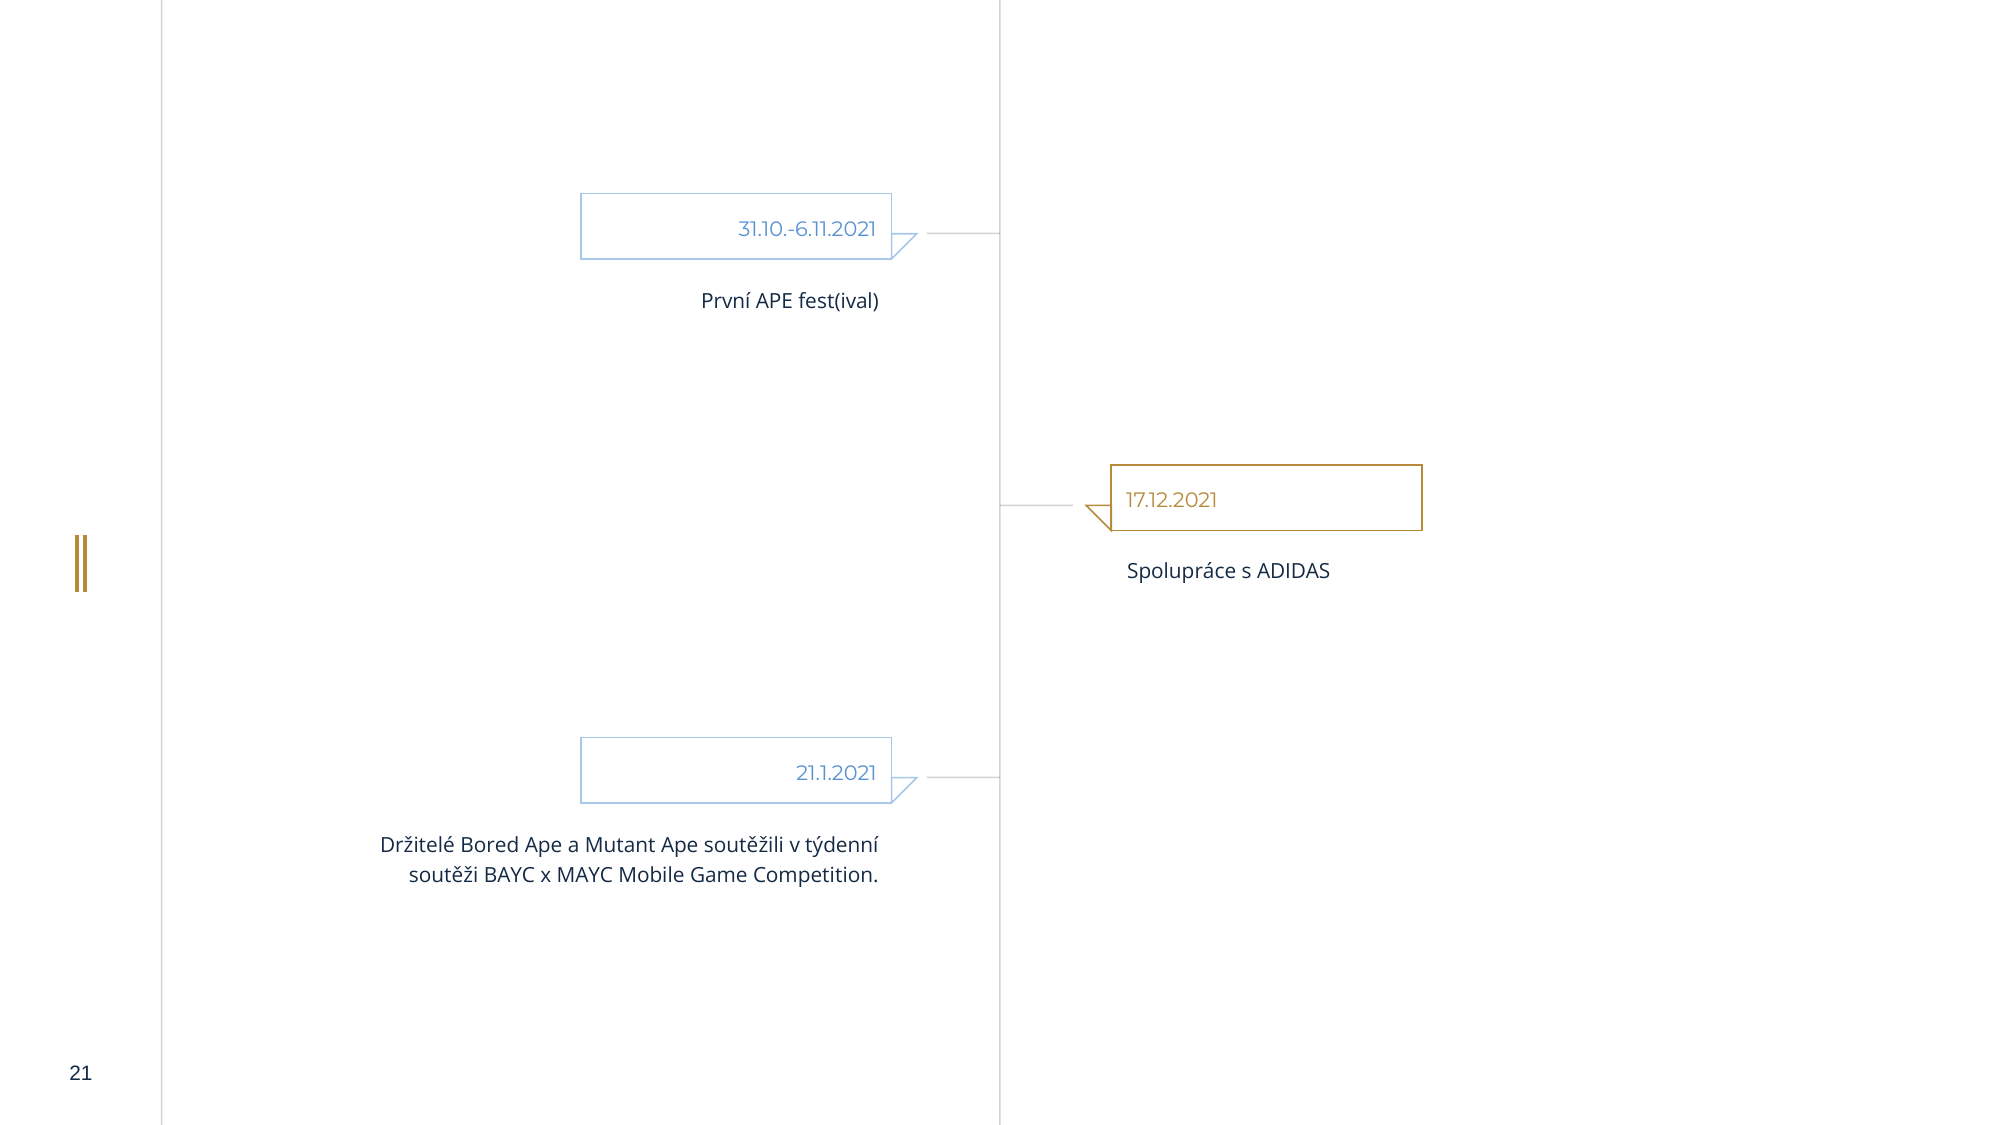

31.10.-6.11.2021

První APE fest(ival)
17.12.2021

Spolupráce s ADIDAS
21.1.2021

Držitelé Bored Ape a Mutant Ape soutěžili v týdenní soutěži BAYC x MAYC Mobile Game Competition.
21